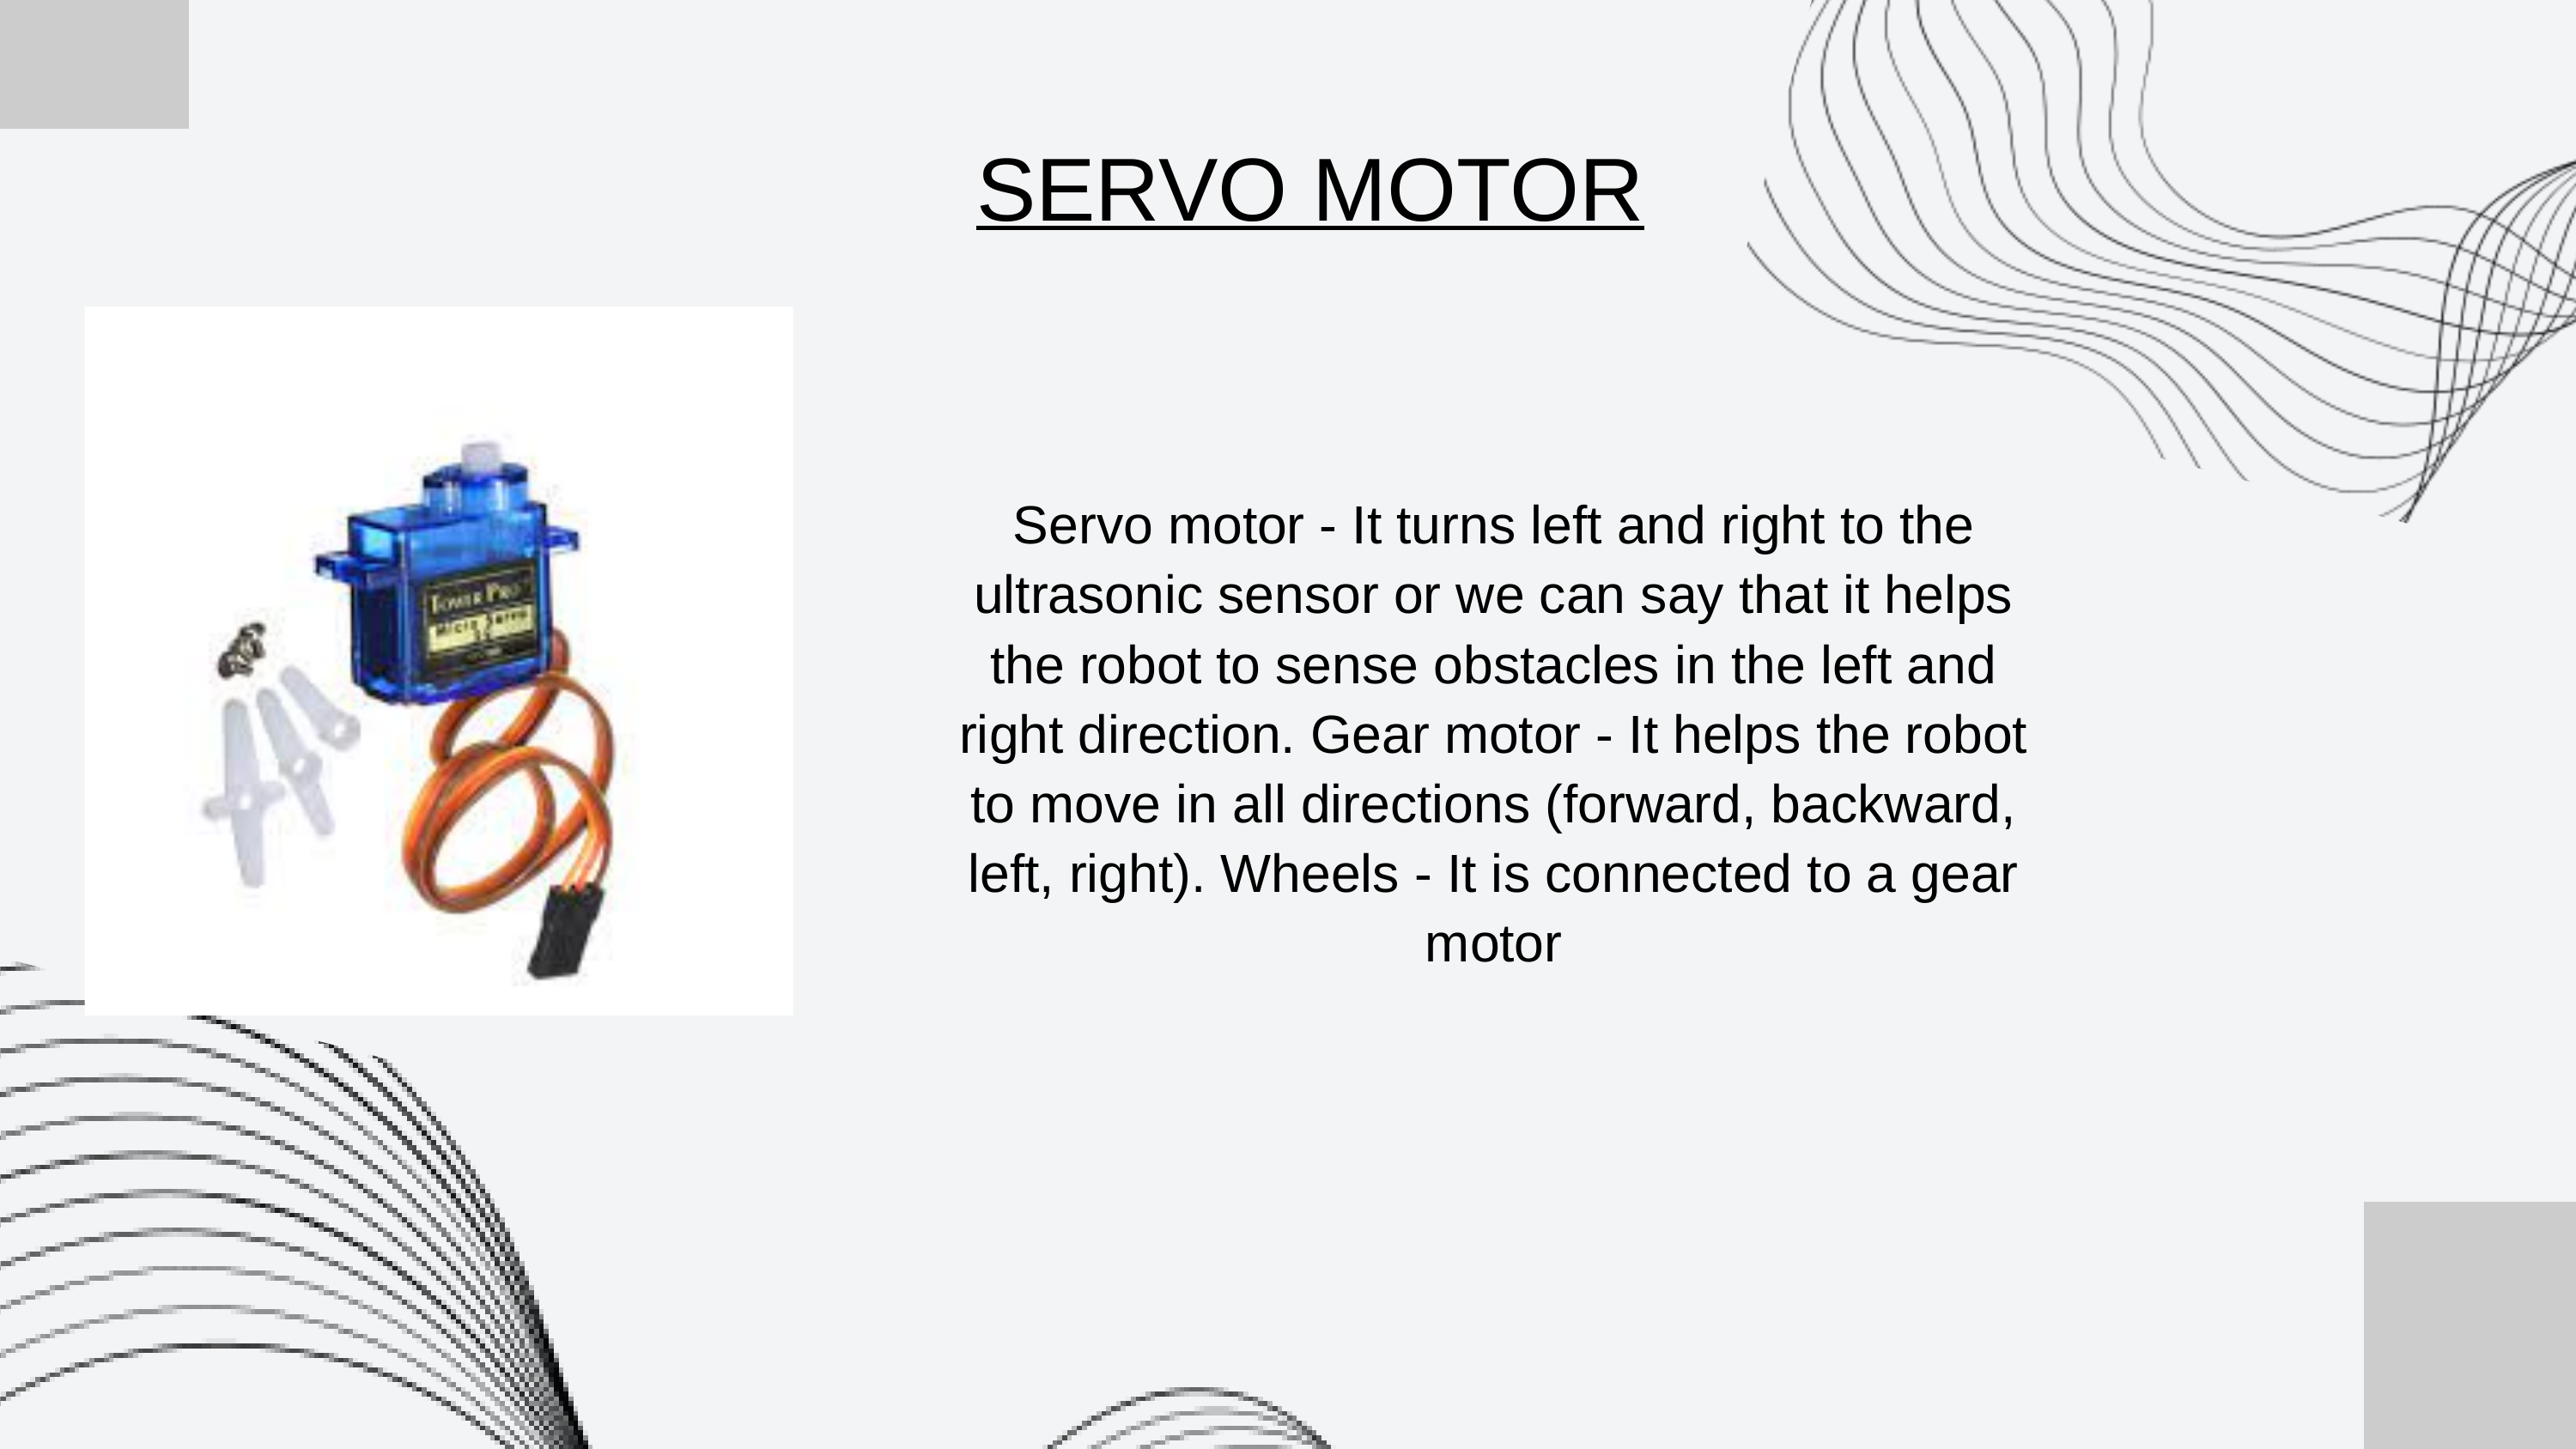

SERVO MOTOR

Servo motor - It turns left and right to the ultrasonic sensor or we can say that it helps the robot to sense obstacles in the left and right direction. Gear motor - It helps the robot to move in all directions (forward, backward, left, right). Wheels - It is connected to a gear motor